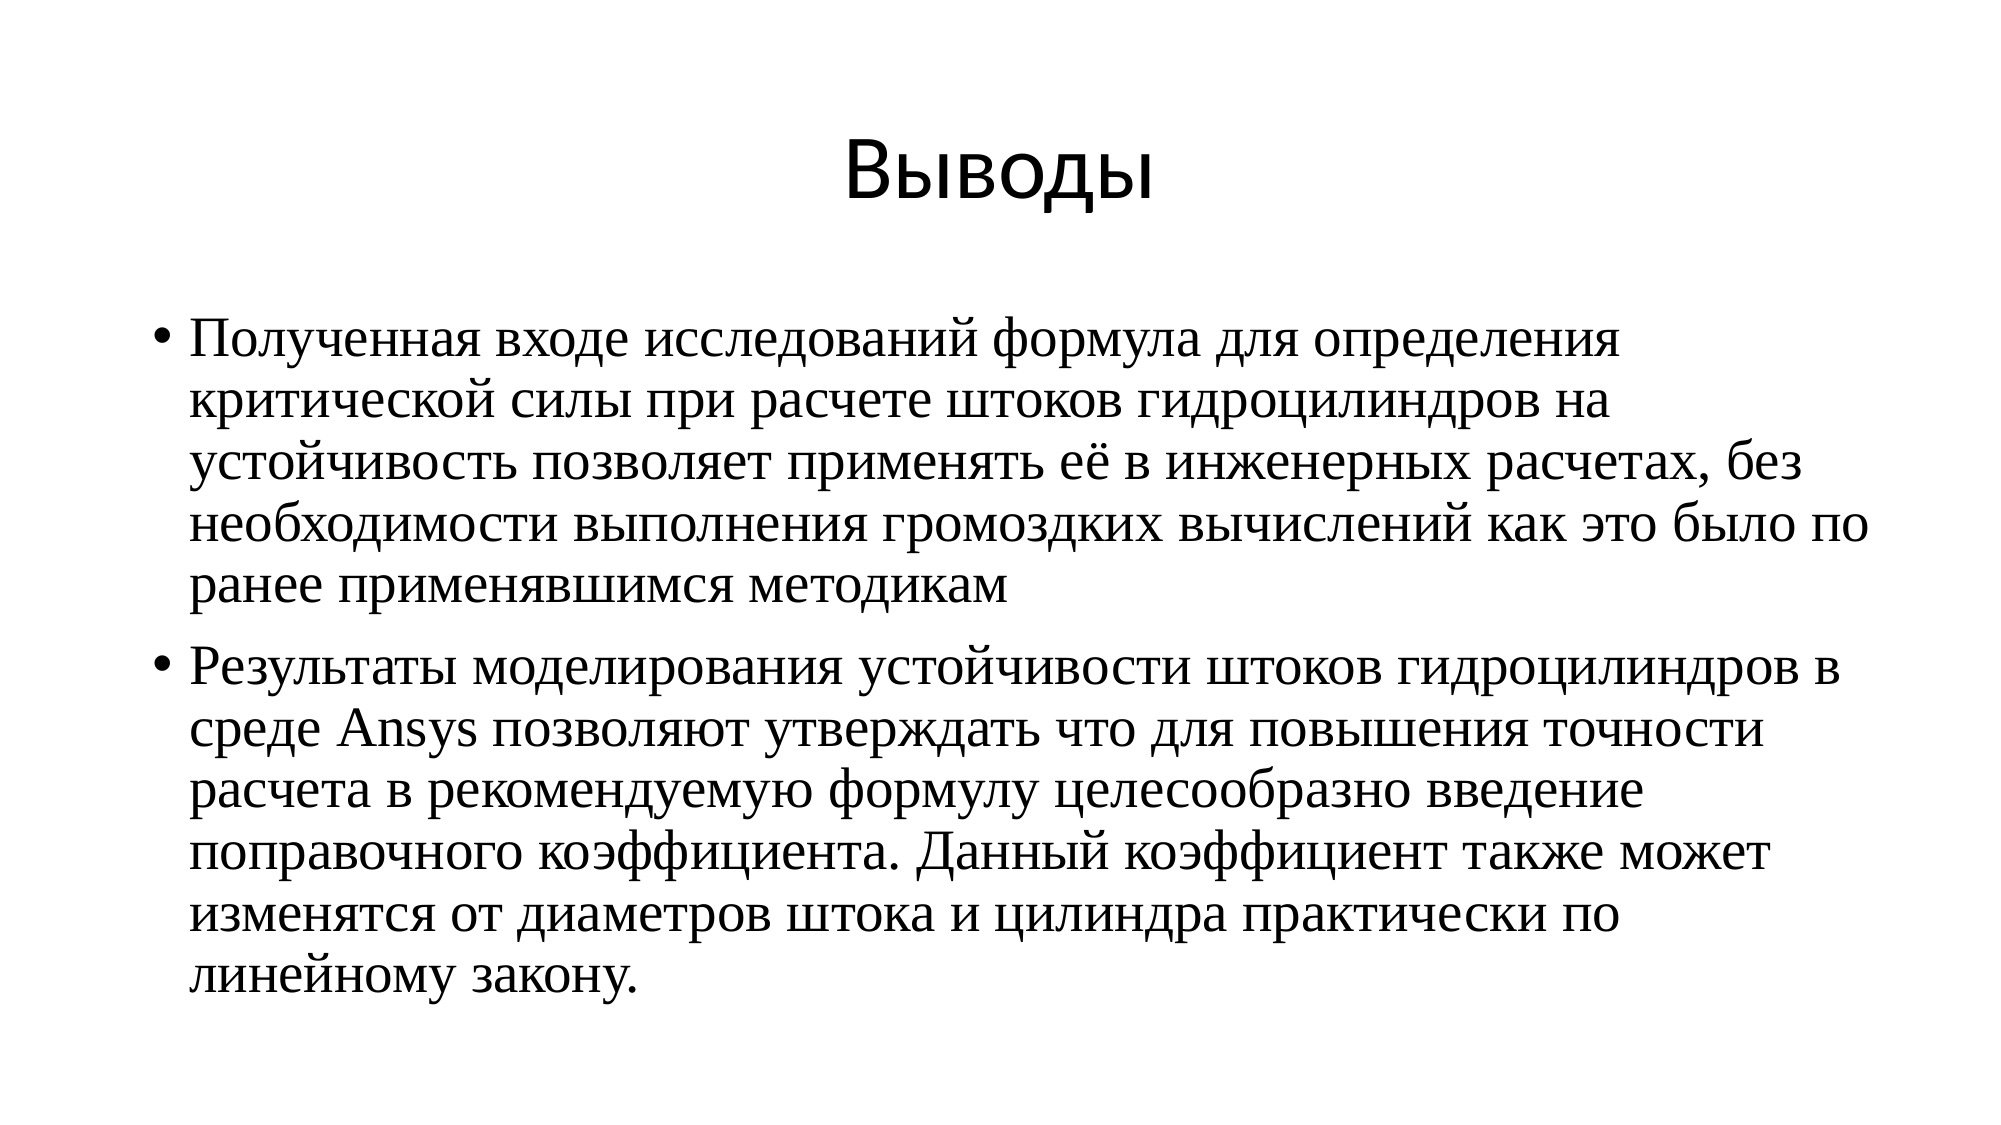

# Выводы
Полученная входе исследований формула для определения критической силы при расчете штоков гидроцилиндров на устойчивость позволяет применять её в инженерных расчетах, без необходимости выполнения громоздких вычислений как это было по ранее применявшимся методикам
Результаты моделирования устойчивости штоков гидроцилиндров в среде Ansys позволяют утверждать что для повышения точности расчета в рекомендуемую формулу целесообразно введение поправочного коэффициента. Данный коэффициент также может изменятся от диаметров штока и цилиндра практически по линейному закону.